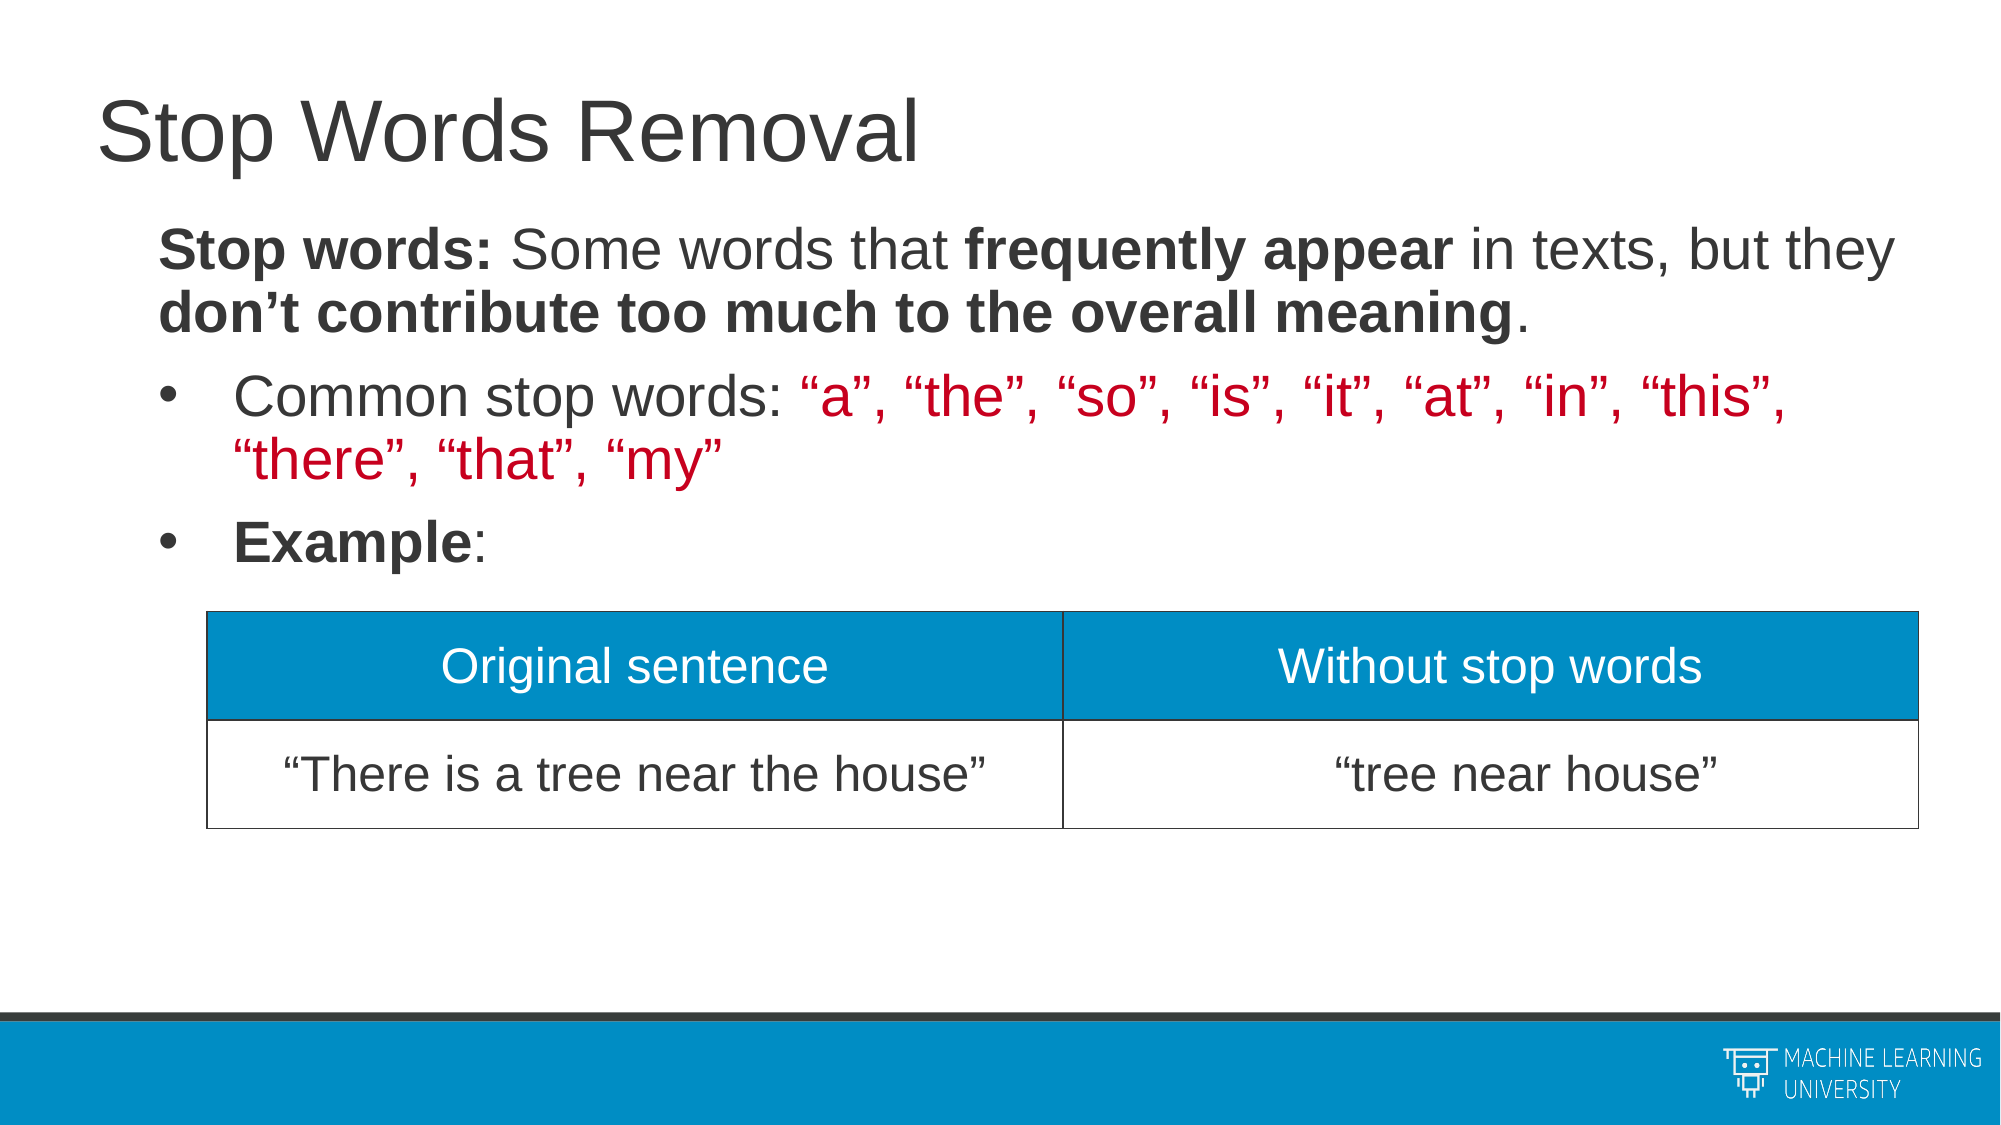

# Stop Words Removal
Stop words: Some words that frequently appear in texts, but they don’t contribute too much to the overall meaning.
Common stop words: “a”, “the”, “so”, “is”, “it”, “at”, “in”, “this”, “there”, “that”, “my”
Example:

| Original sentence | Without stop words |
| --- | --- |
| “There is a tree near the house” | “tree near house” |